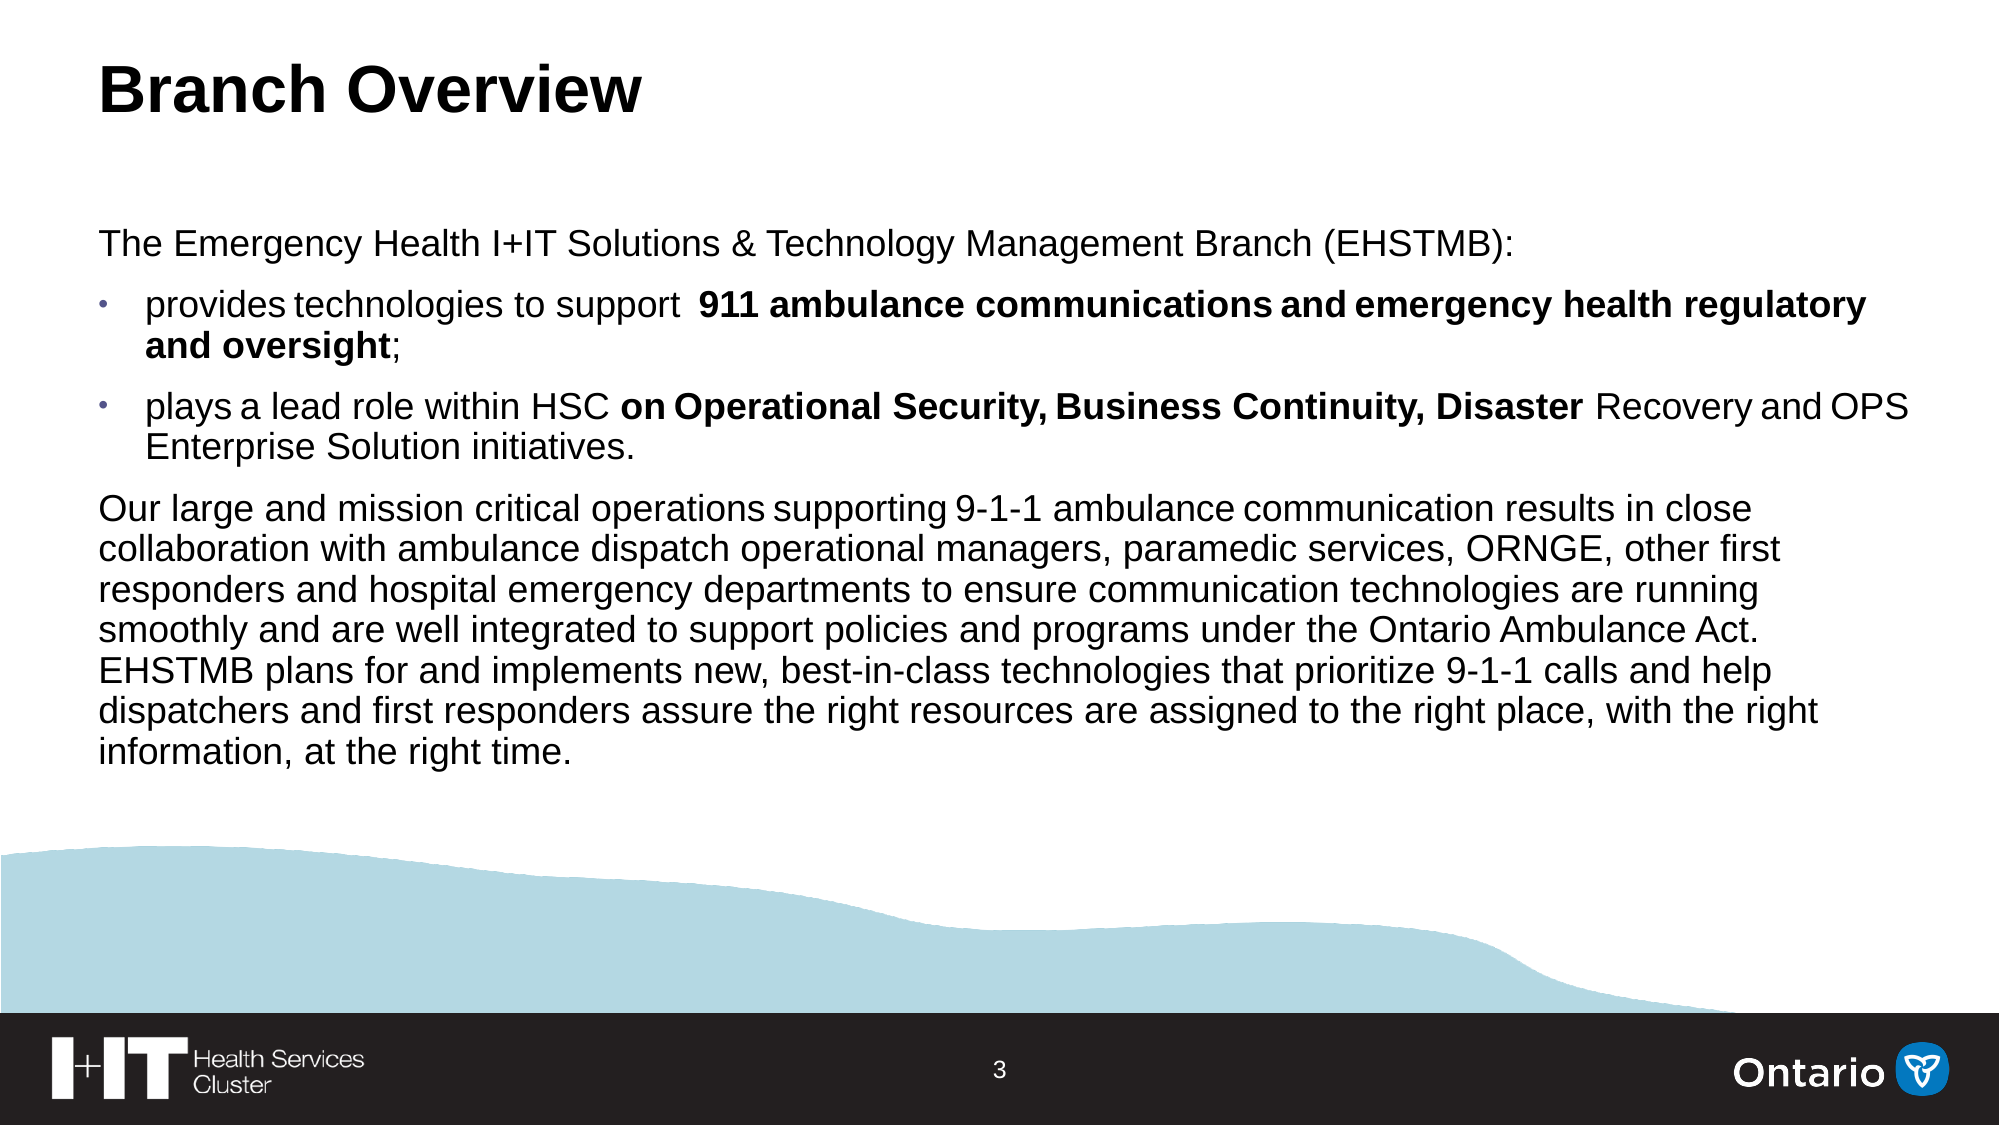

Branch Overview
The Emergency Health I+IT Solutions & Technology Management Branch (EHSTMB):
provides technologies to support  911 ambulance communications and emergency health regulatory and oversight;
plays a lead role within HSC on Operational Security, Business Continuity, Disaster Recovery and OPS Enterprise Solution initiatives.
Our large and mission critical operations supporting 9-1-1 ambulance communication results in close collaboration with ambulance dispatch operational managers, paramedic services, ORNGE, other first responders and hospital emergency departments to ensure communication technologies are running smoothly and are well integrated to support policies and programs under the Ontario Ambulance Act.  EHSTMB plans for and implements new, best-in-class technologies that prioritize 9-1-1 calls and help dispatchers and first responders assure the right resources are assigned to the right place, with the right information, at the right time.
3